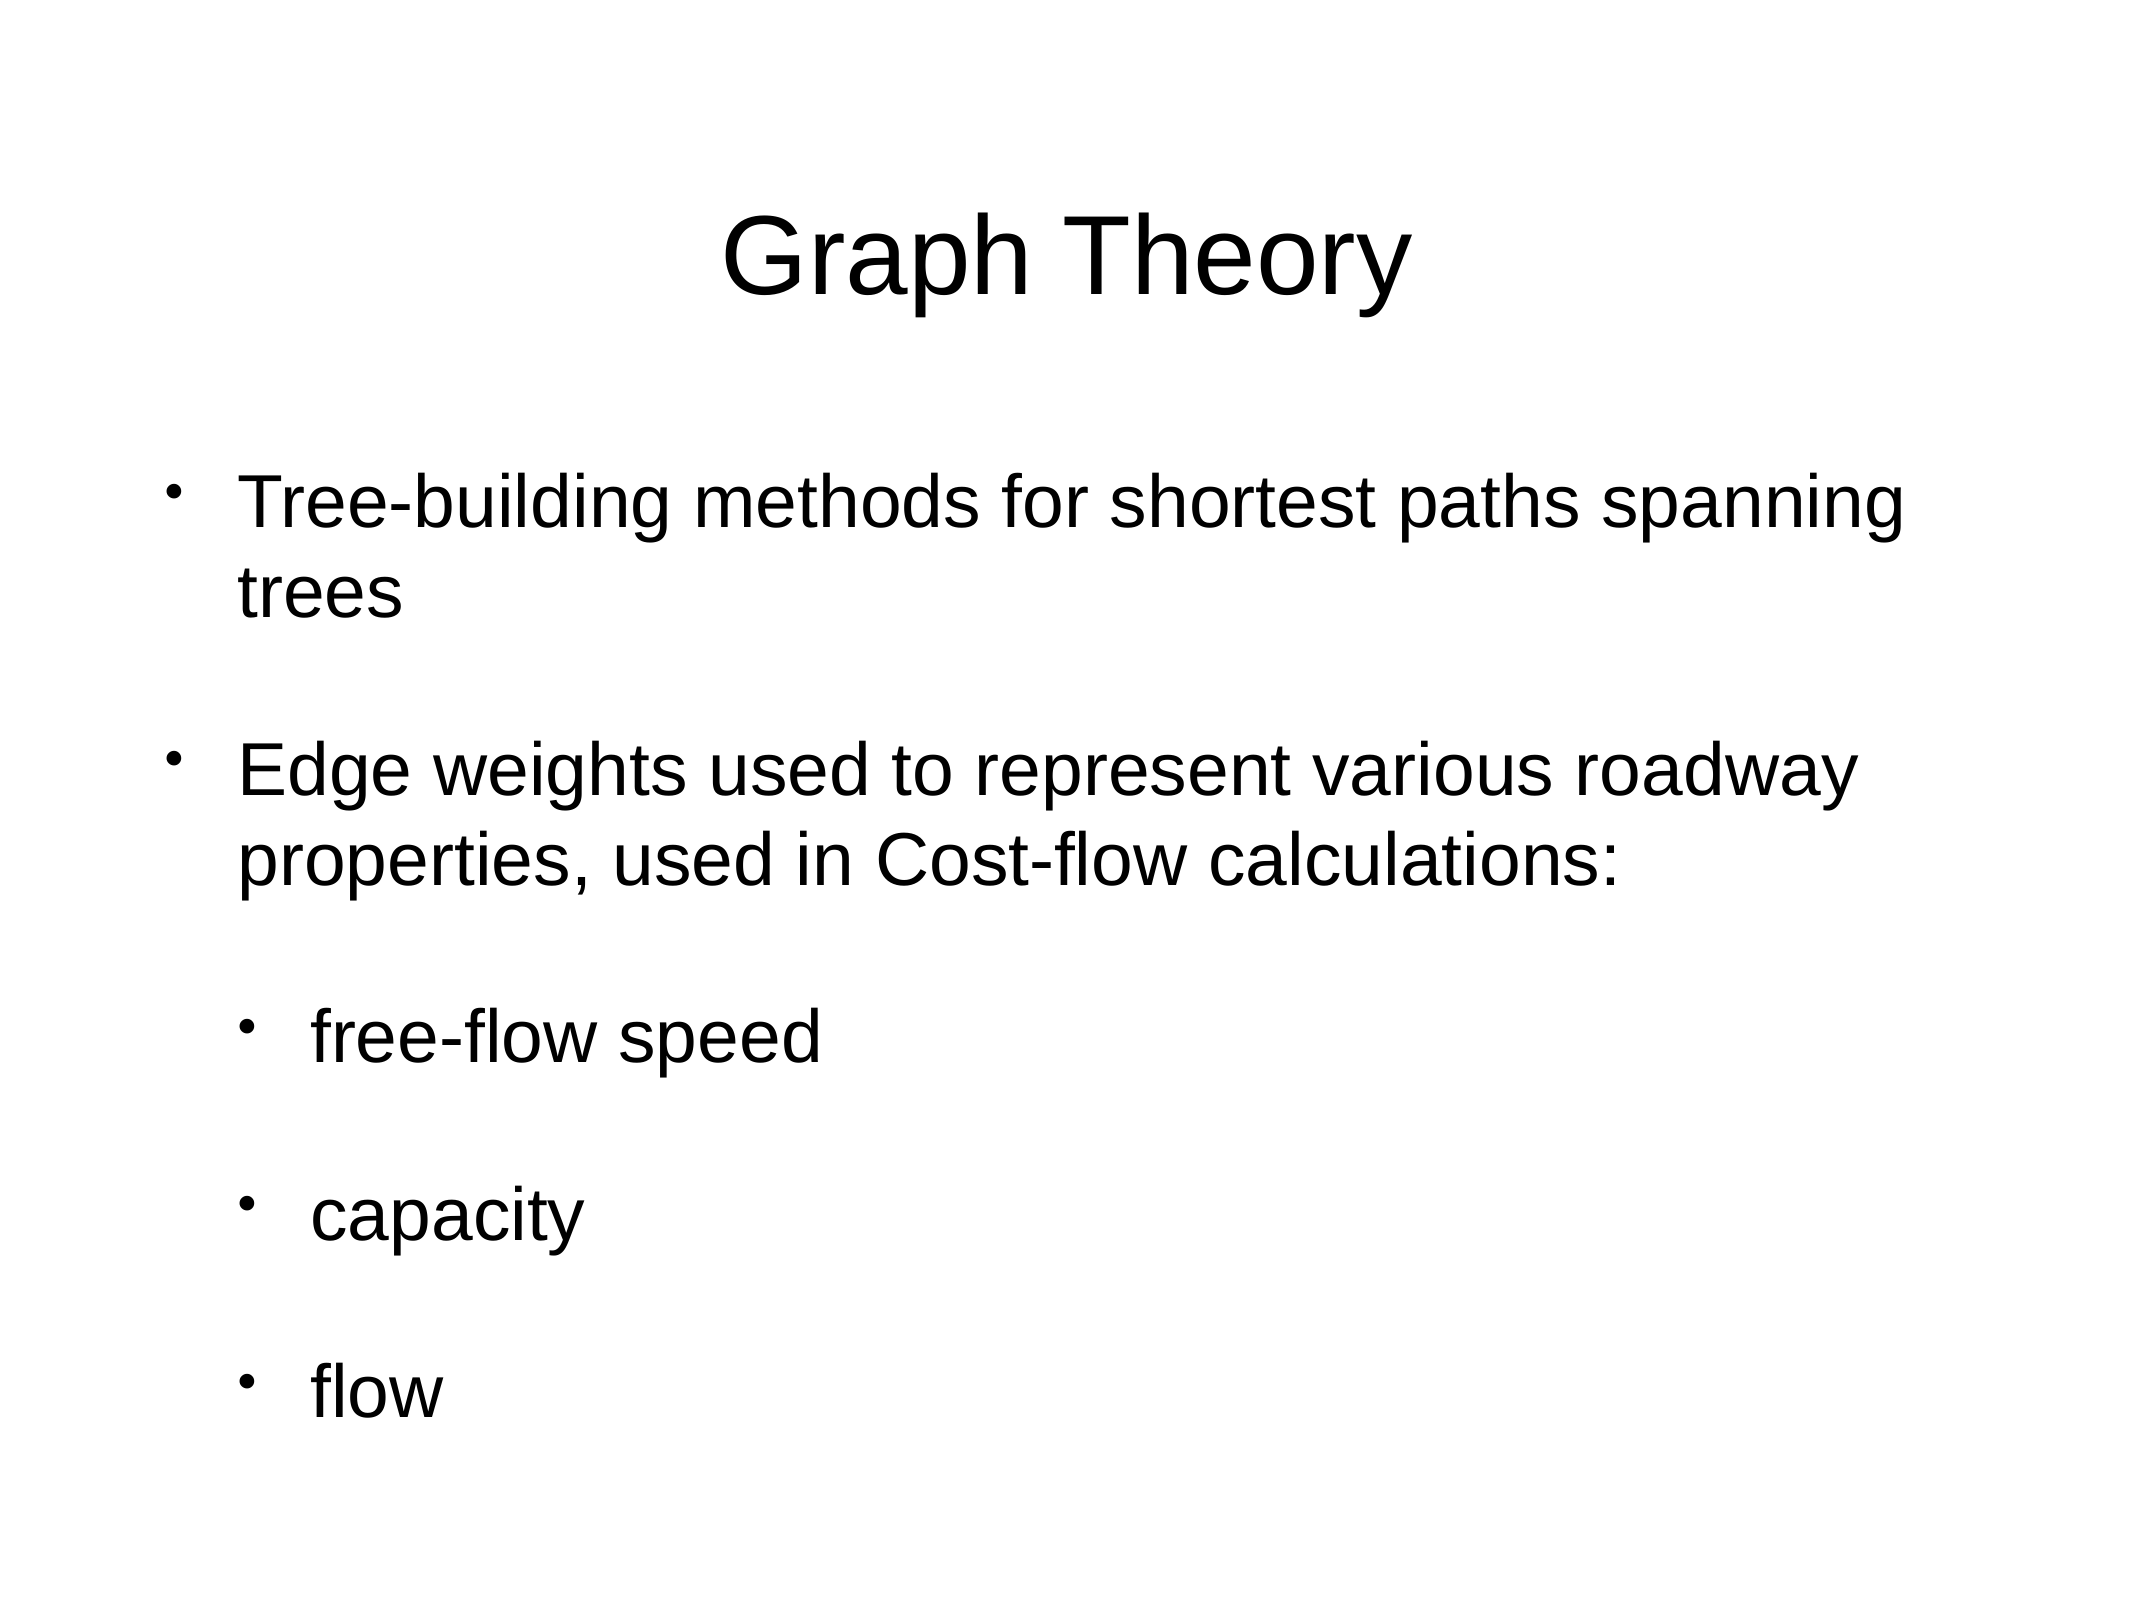

# Graph Theory
Tree-building methods for shortest paths spanning trees
Edge weights used to represent various roadway properties, used in Cost-flow calculations:
free-flow speed
capacity
flow